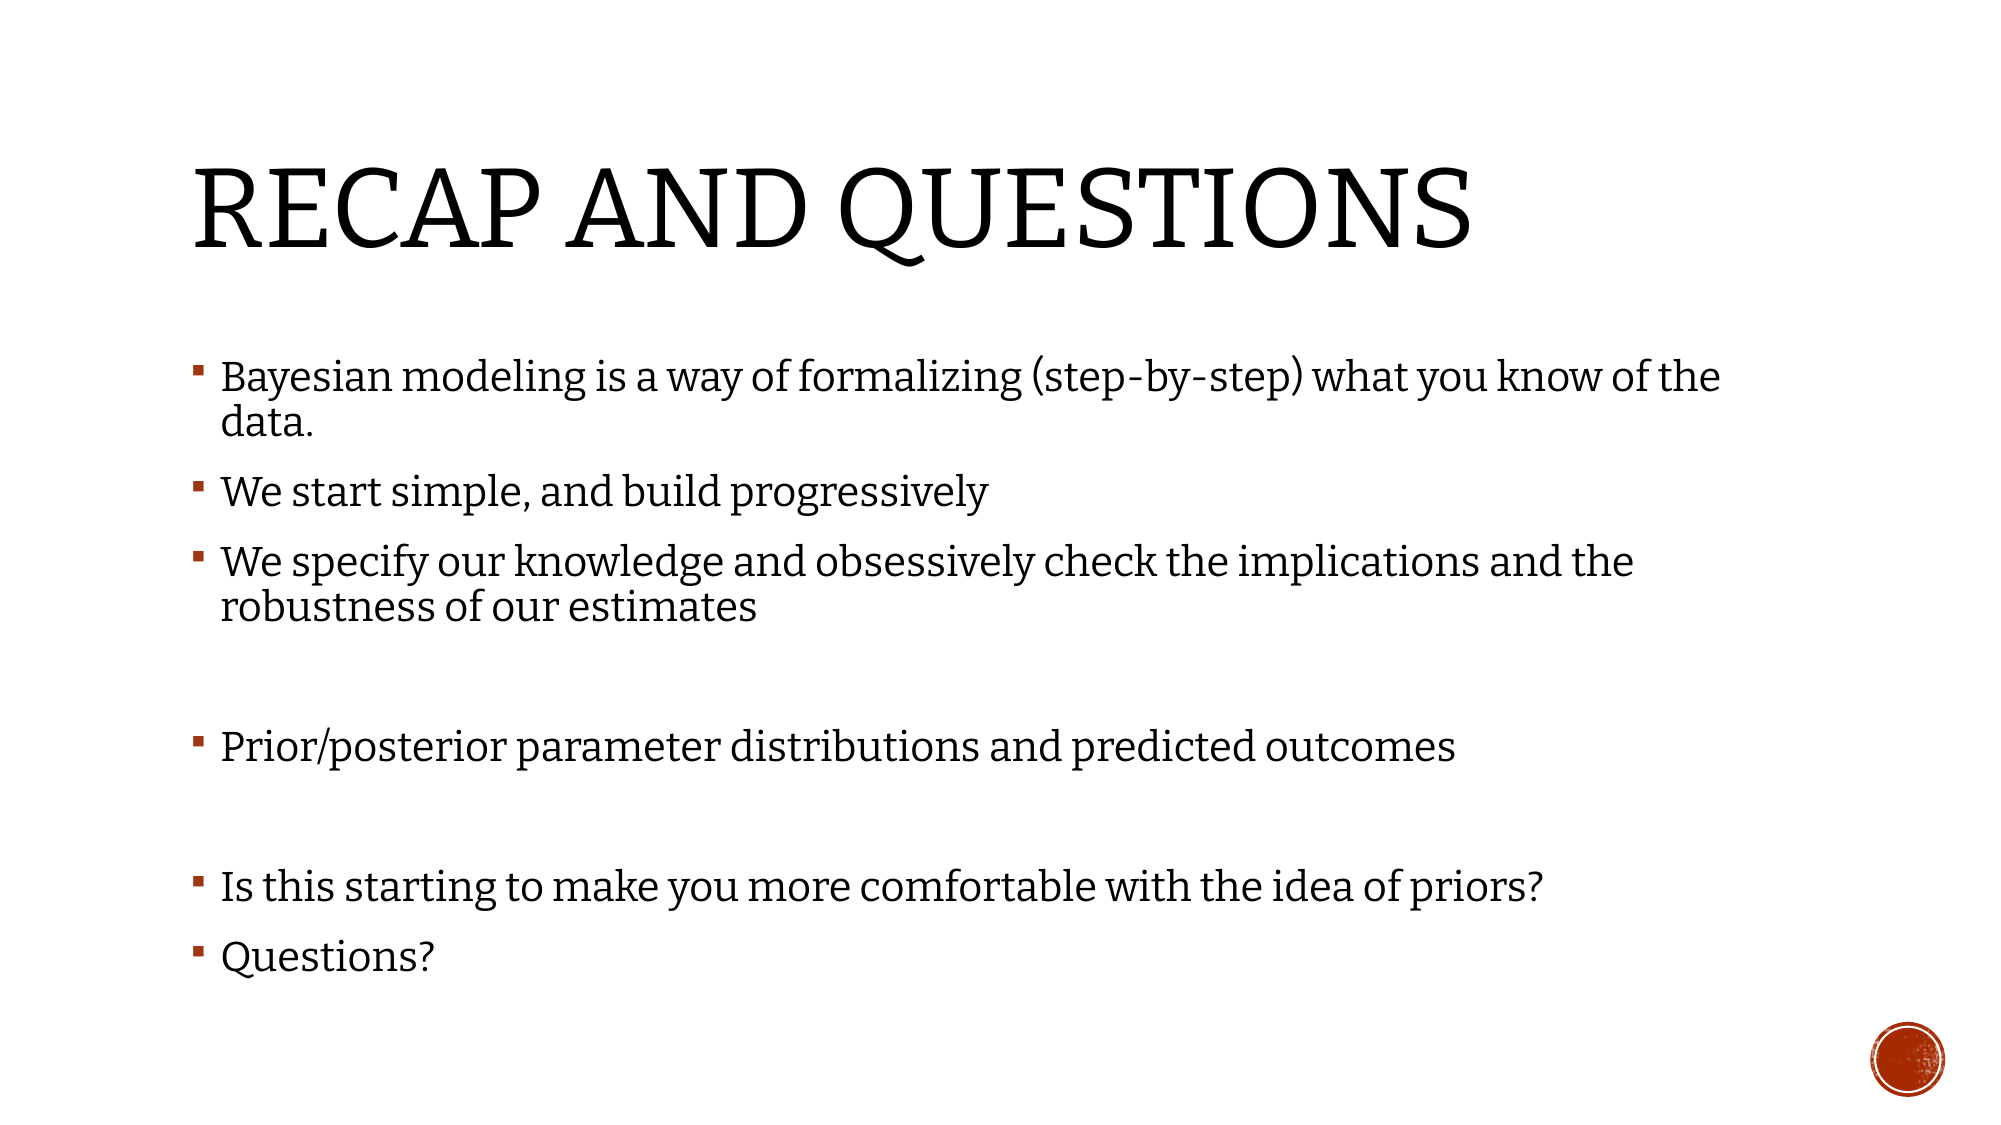

# Recap and questions
Bayesian modeling is a way of formalizing (step-by-step) what you know of the data.
We start simple, and build progressively
We specify our knowledge and obsessively check the implications and the robustness of our estimates

Prior/posterior parameter distributions and predicted outcomes

Is this starting to make you more comfortable with the idea of priors?
Questions?